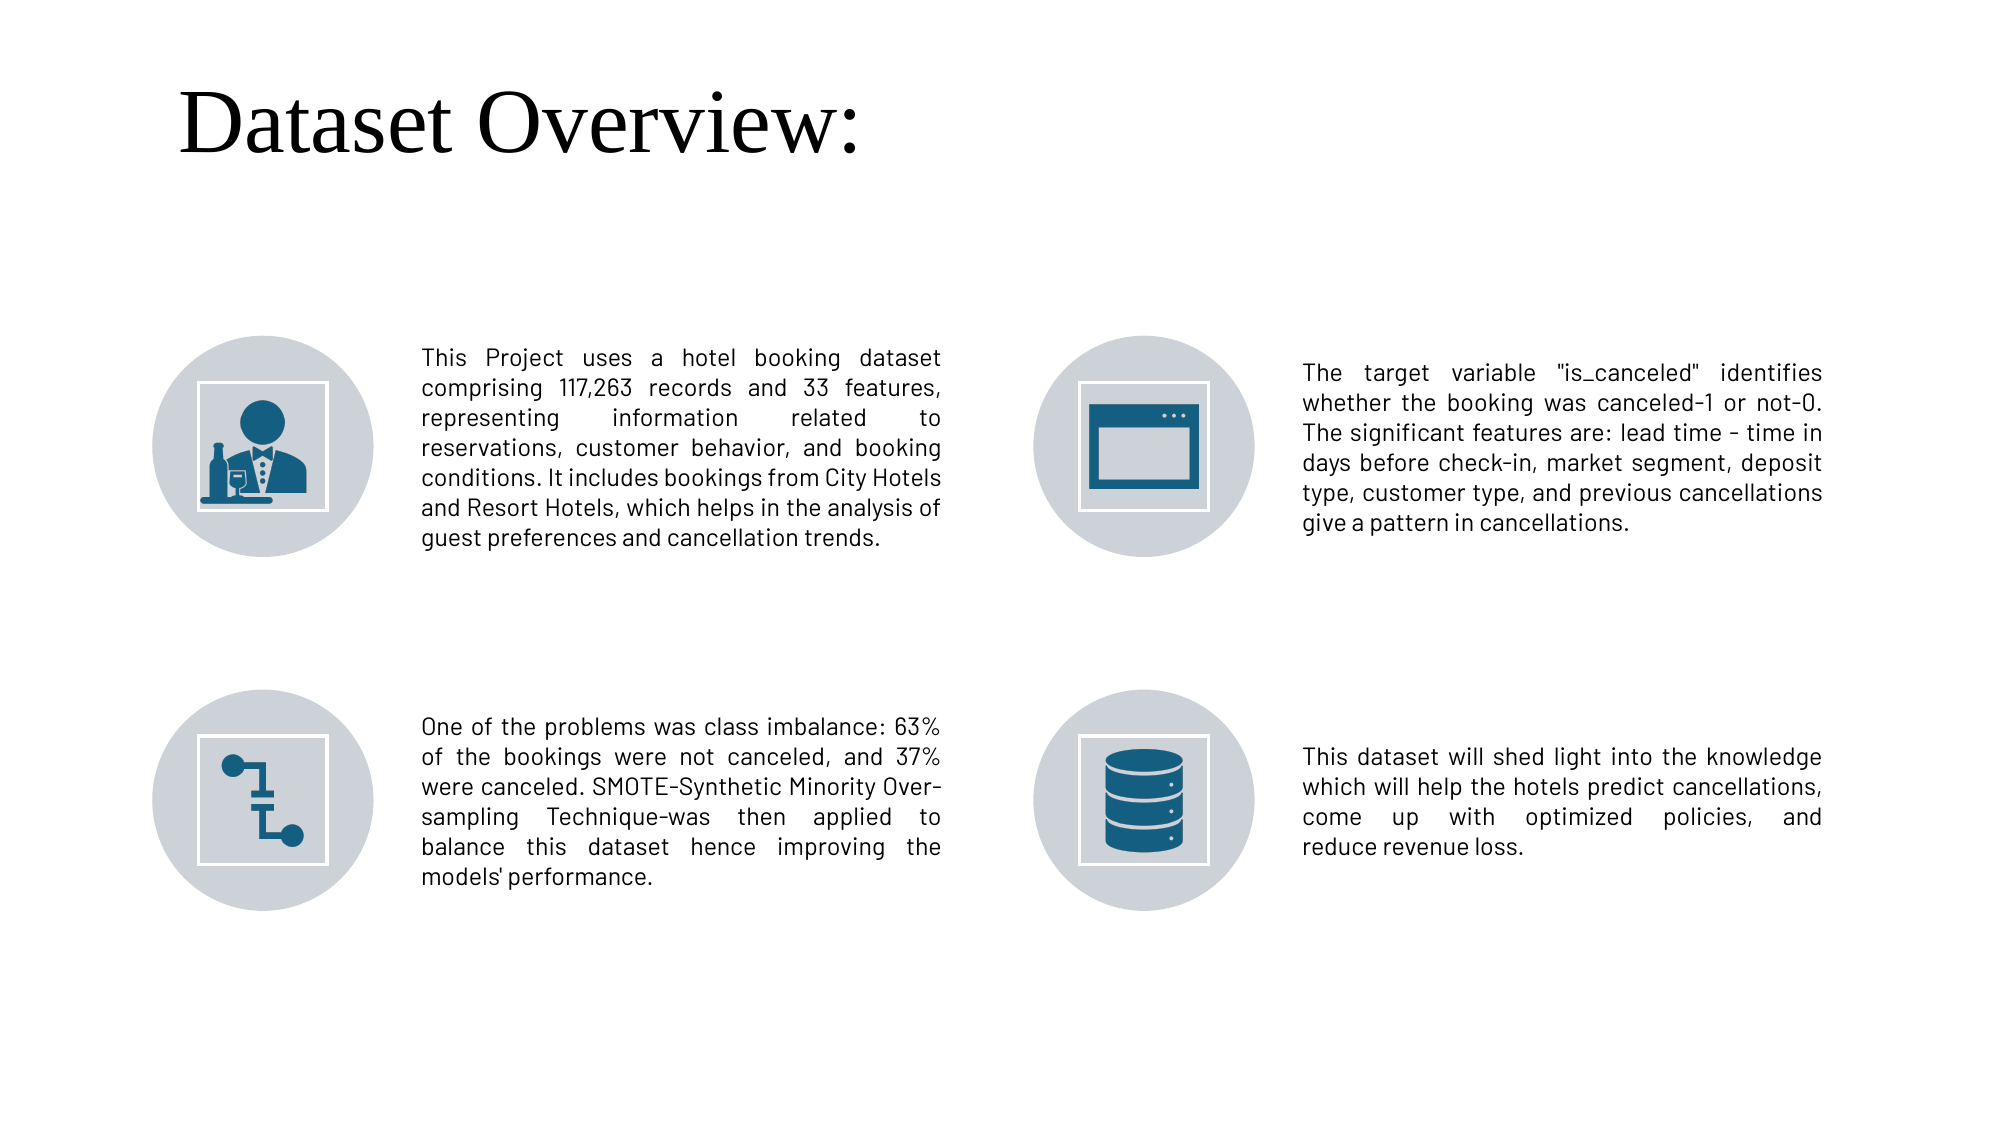

# Dataset Overview:
This Project uses a hotel booking dataset comprising 117,263 records and 33 features, representing information related to reservations, customer behavior, and booking conditions. It includes bookings from City Hotels and Resort Hotels, which helps in the analysis of guest preferences and cancellation trends.
The target variable "is_canceled" identifies whether the booking was canceled-1 or not-0. The significant features are: lead time - time in days before check-in, market segment, deposit type, customer type, and previous cancellations give a pattern in cancellations.
One of the problems was class imbalance: 63% of the bookings were not canceled, and 37% were canceled. SMOTE-Synthetic Minority Over-sampling Technique-was then applied to balance this dataset hence improving the models' performance.
This dataset will shed light into the knowledge which will help the hotels predict cancellations, come up with optimized policies, and reduce revenue loss.